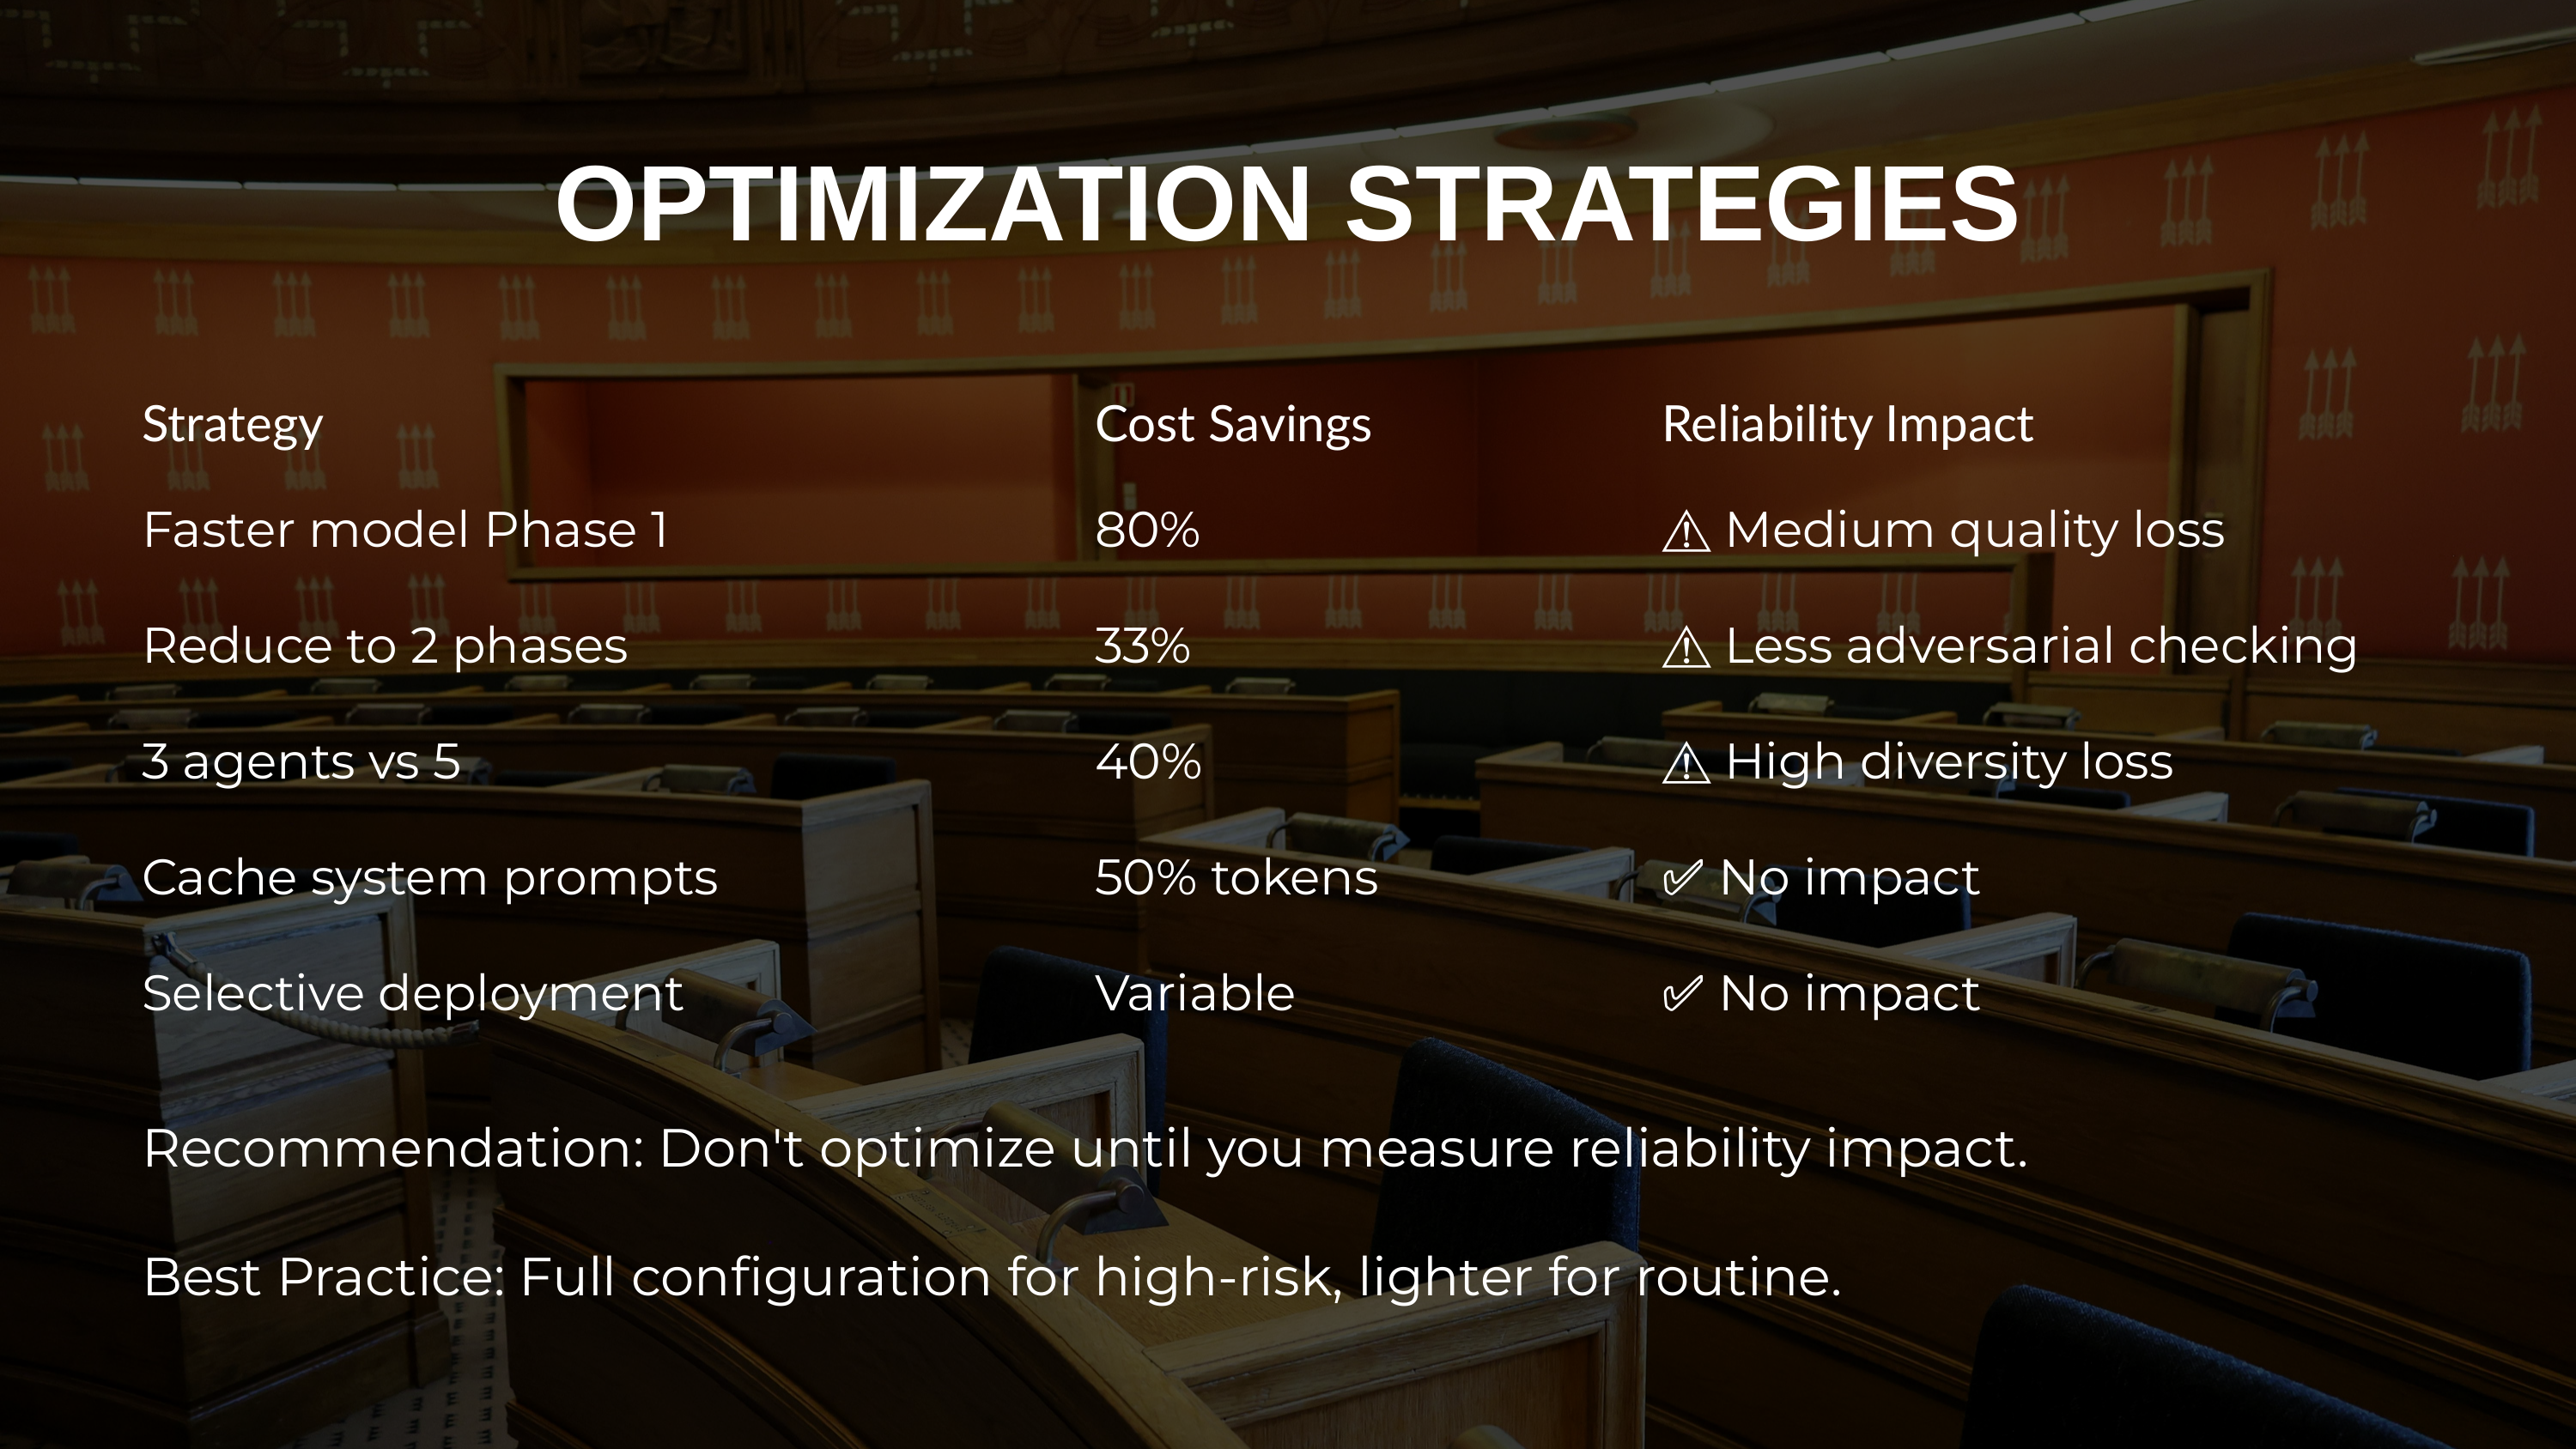

OPTIMIZATION STRATEGIES
Strategy
Cost Savings
Reliability Impact
Faster model Phase 1
80%
⚠️ Medium quality loss
Reduce to 2 phases
33%
⚠️ Less adversarial checking
3 agents vs 5
40%
⚠️ High diversity loss
Cache system prompts
50% tokens
✅ No impact
Selective deployment
Variable
✅ No impact
Recommendation: Don't optimize until you measure reliability impact.

Best Practice: Full configuration for high-risk, lighter for routine.